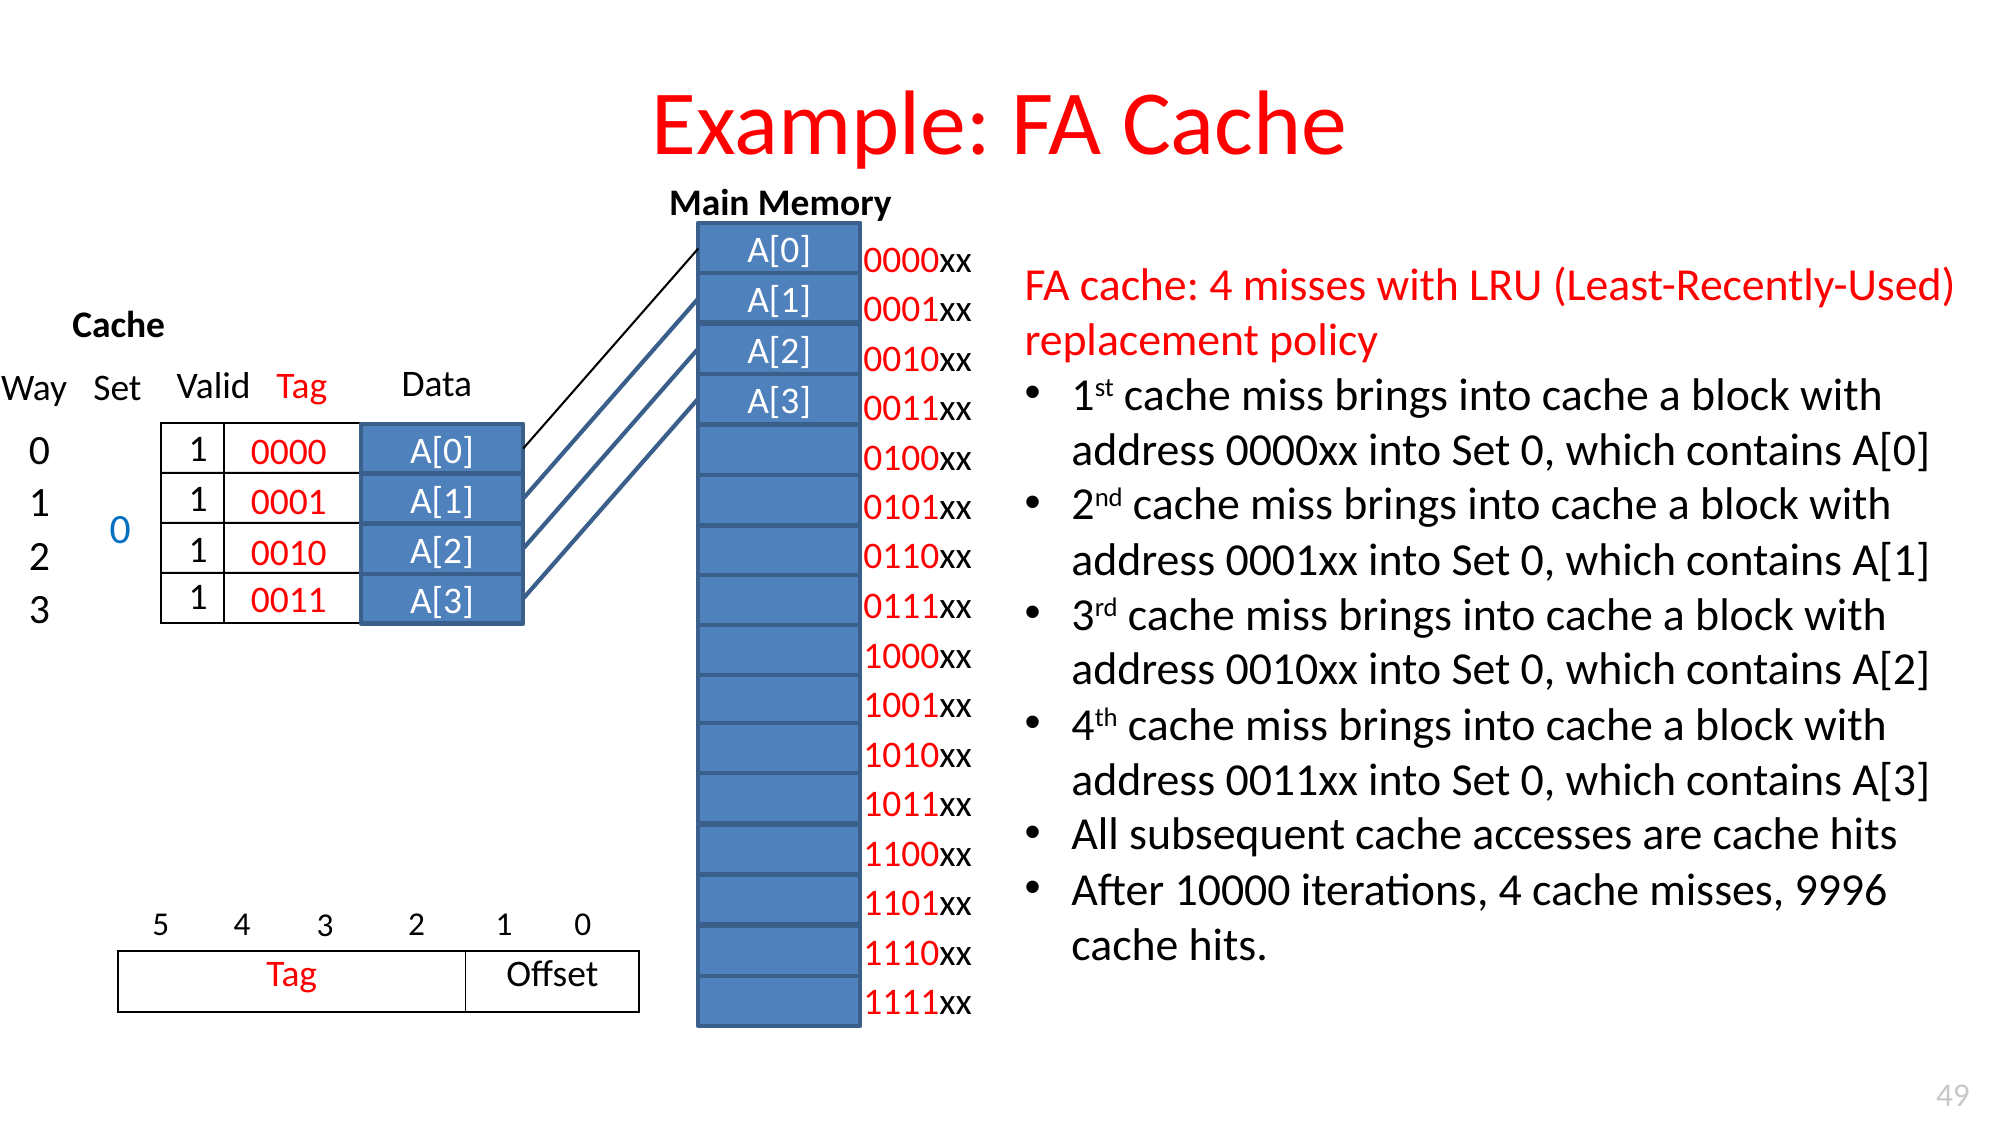

# Example: FA Cache
Main Memory

A[0]
0000xx
0001xx
0010xx
0011xx
0100xx
0101xx
0110xx
0111xx
1000xx
1001xx
1010xx
1011xx
1100xx
1101xx
1110xx
1111xx
FA cache: 4 misses with LRU (Least-Recently-Used) replacement policy
1st cache miss brings into cache a block with address 0000xx into Set 0, which contains A[0]
2nd cache miss brings into cache a block with address 0001xx into Set 0, which contains A[1]
3rd cache miss brings into cache a block with address 0010xx into Set 0, which contains A[2]
4th cache miss brings into cache a block with address 0011xx into Set 0, which contains A[3]
All subsequent cache accesses are cache hits
After 10000 iterations, 4 cache misses, 9996 cache hits.

A[0]
0000
1
A[1]

Cache

A[1]
0001
1

A[2]

A[2]
0010
1
Data
Valid
Tag
Way
Set

A[3]

A[3]
0011
1
0

1

0
2

3

5
4
2
1
0
3

| Tag | Offset |
| --- | --- |

49